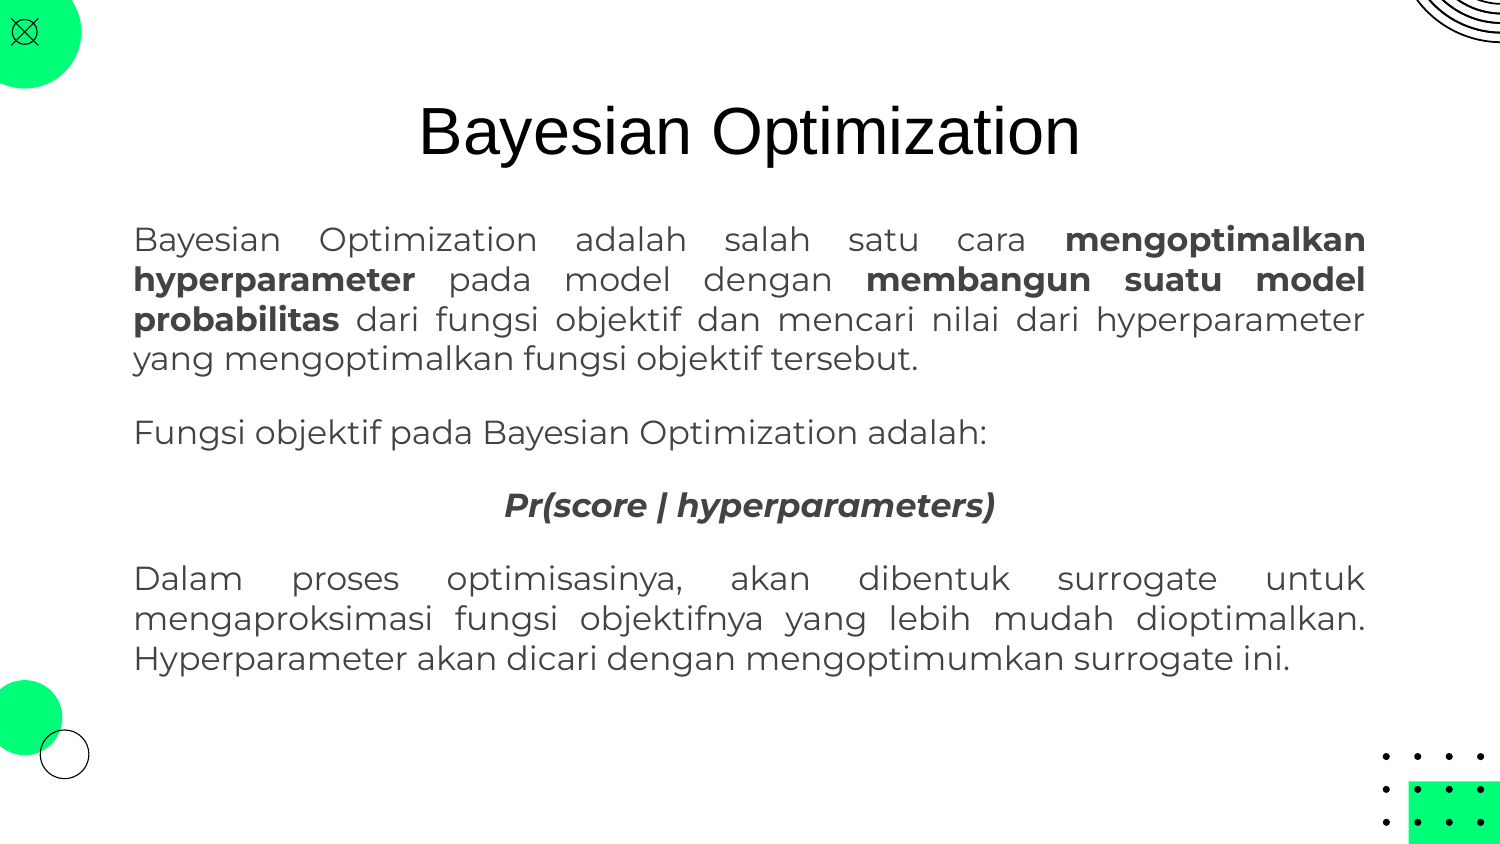

# Bayesian Optimization

Bayesian Optimization adalah salah satu cara mengoptimalkan hyperparameter pada model dengan membangun suatu model probabilitas dari fungsi objektif dan mencari nilai dari hyperparameter yang mengoptimalkan fungsi objektif tersebut.
Fungsi objektif pada Bayesian Optimization adalah:
Pr(score | hyperparameters)
Dalam proses optimisasinya, akan dibentuk surrogate untuk mengaproksimasi fungsi objektifnya yang lebih mudah dioptimalkan. Hyperparameter akan dicari dengan mengoptimumkan surrogate ini.